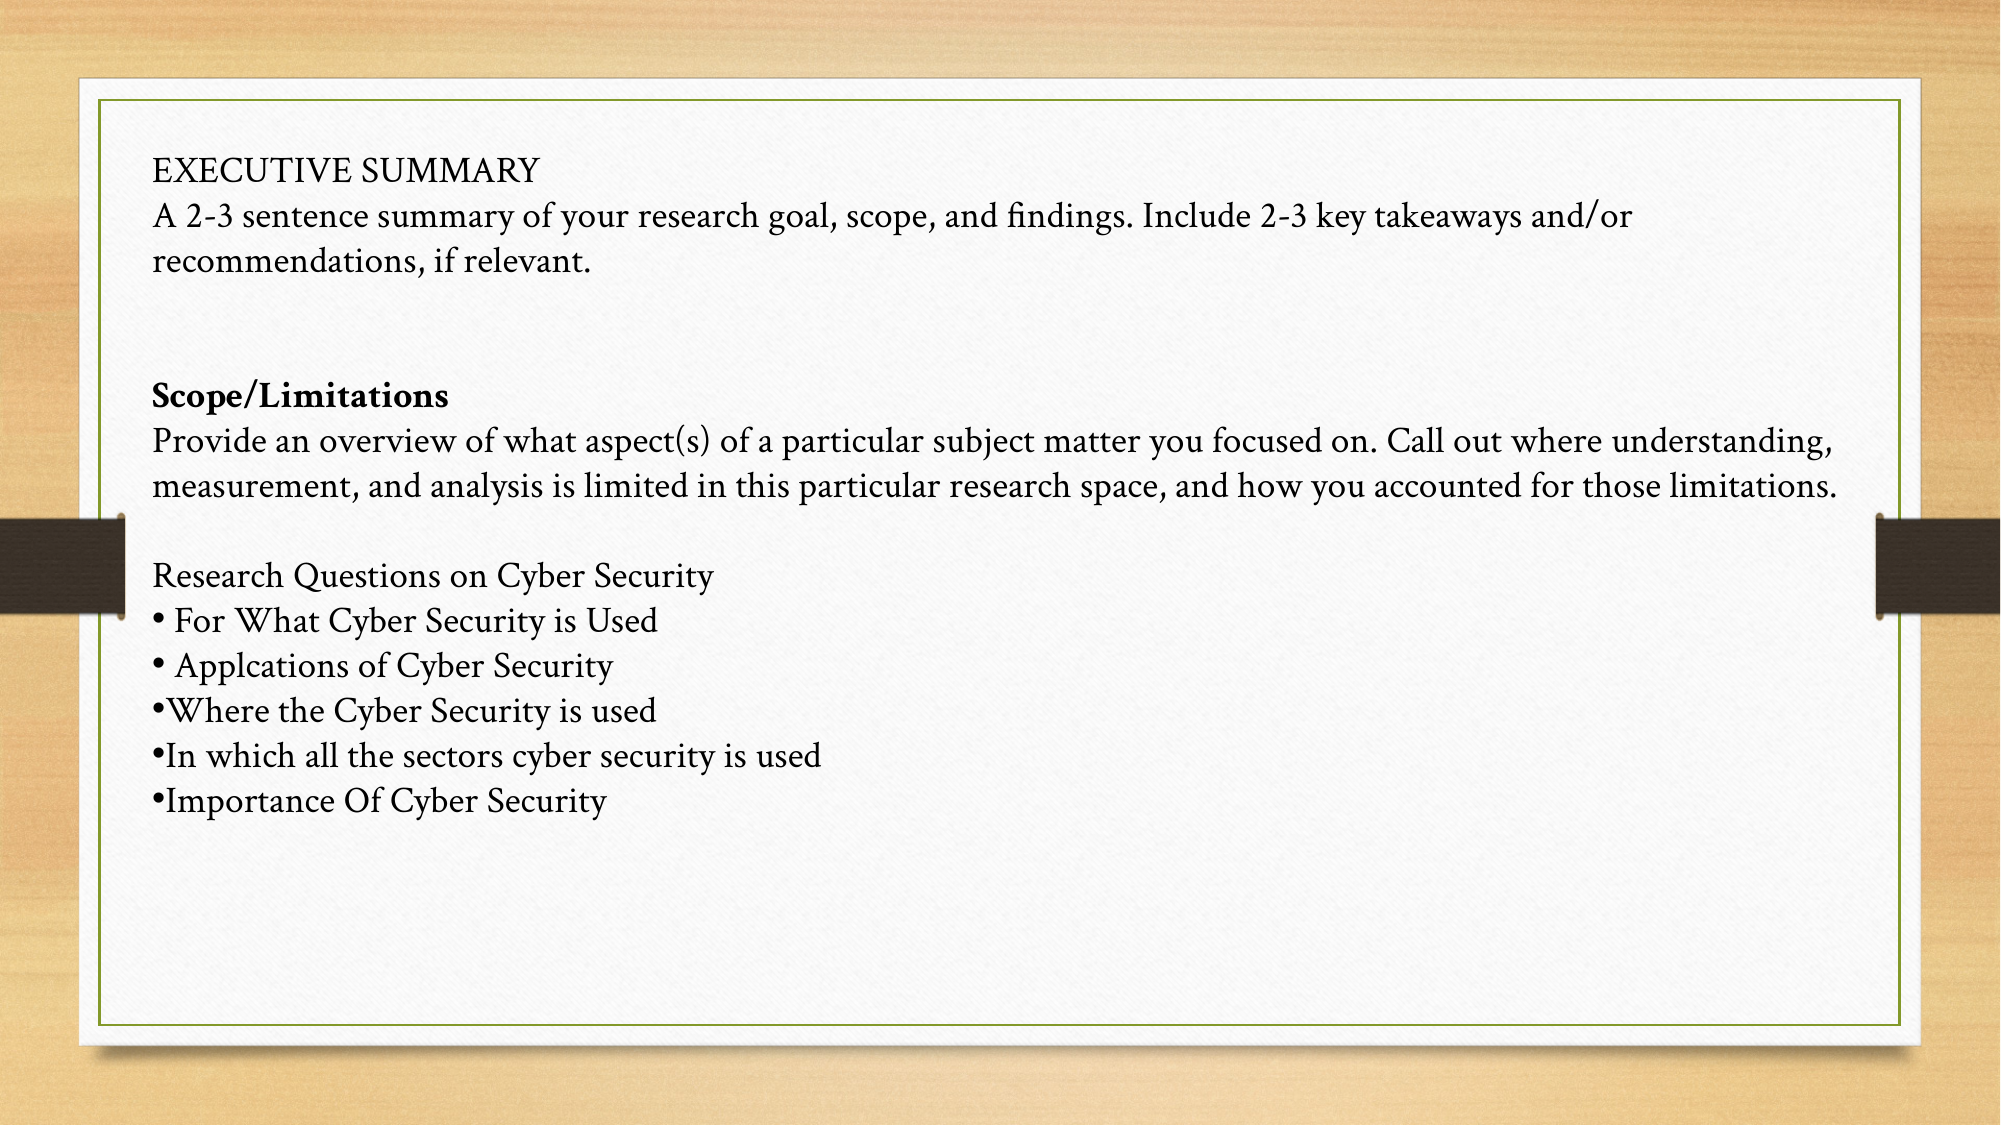

EXECUTIVE SUMMARY
A 2-3 sentence summary of your research goal, scope, and findings. Include 2-3 key takeaways and/or recommendations, if relevant.

Scope/Limitations
Provide an overview of what aspect(s) of a particular subject matter you focused on. Call out where understanding, measurement, and analysis is limited in this particular research space, and how you accounted for those limitations.

Research Questions on Cyber Security
 For What Cyber Security is Used
 Applcations of Cyber Security
Where the Cyber Security is used
In which all the sectors cyber security is used
Importance Of Cyber Security